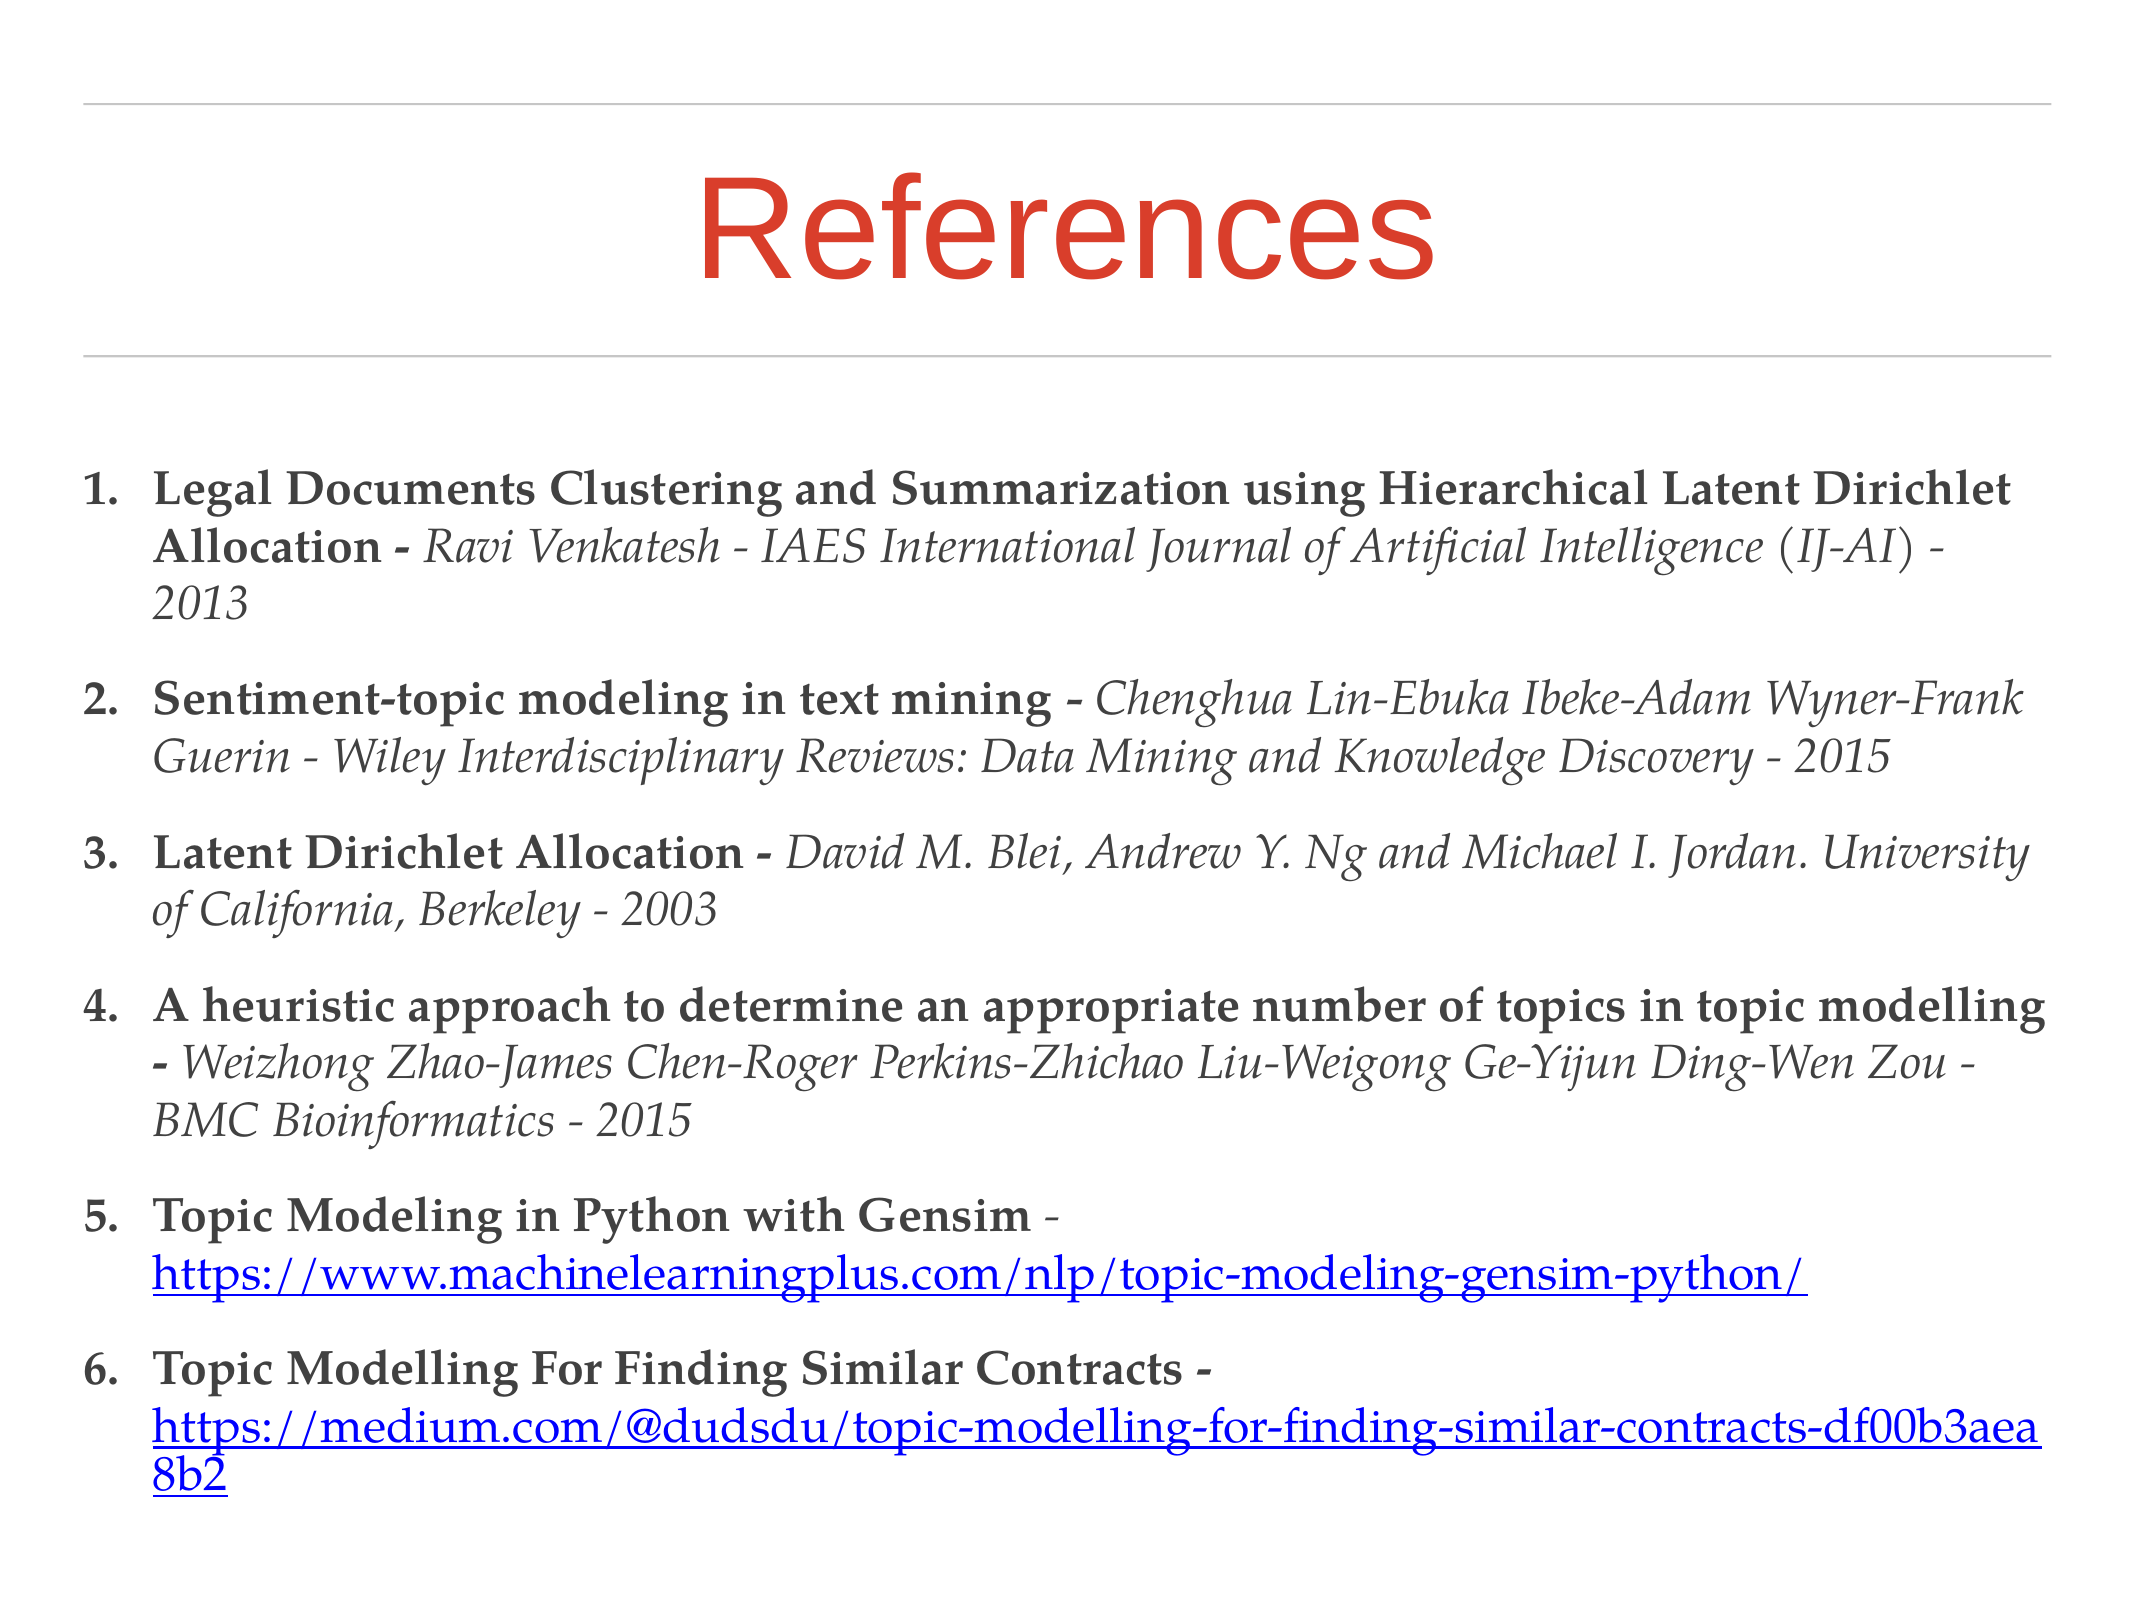

# References
Legal Documents Clustering and Summarization using Hierarchical Latent Dirichlet Allocation - Ravi Venkatesh - IAES International Journal of Artificial Intelligence (IJ-AI) - 2013
Sentiment-topic modeling in text mining - Chenghua Lin-Ebuka Ibeke-Adam Wyner-Frank Guerin - Wiley Interdisciplinary Reviews: Data Mining and Knowledge Discovery - 2015
Latent Dirichlet Allocation - David M. Blei, Andrew Y. Ng and Michael I. Jordan. University of California, Berkeley - 2003
A heuristic approach to determine an appropriate number of topics in topic modelling - Weizhong Zhao-James Chen-Roger Perkins-Zhichao Liu-Weigong Ge-Yijun Ding-Wen Zou - BMC Bioinformatics - 2015
Topic Modeling in Python with Gensim - https://www.machinelearningplus.com/nlp/topic-modeling-gensim-python/
Topic Modelling For Finding Similar Contracts - https://medium.com/@dudsdu/topic-modelling-for-finding-similar-contracts-df00b3aea8b2